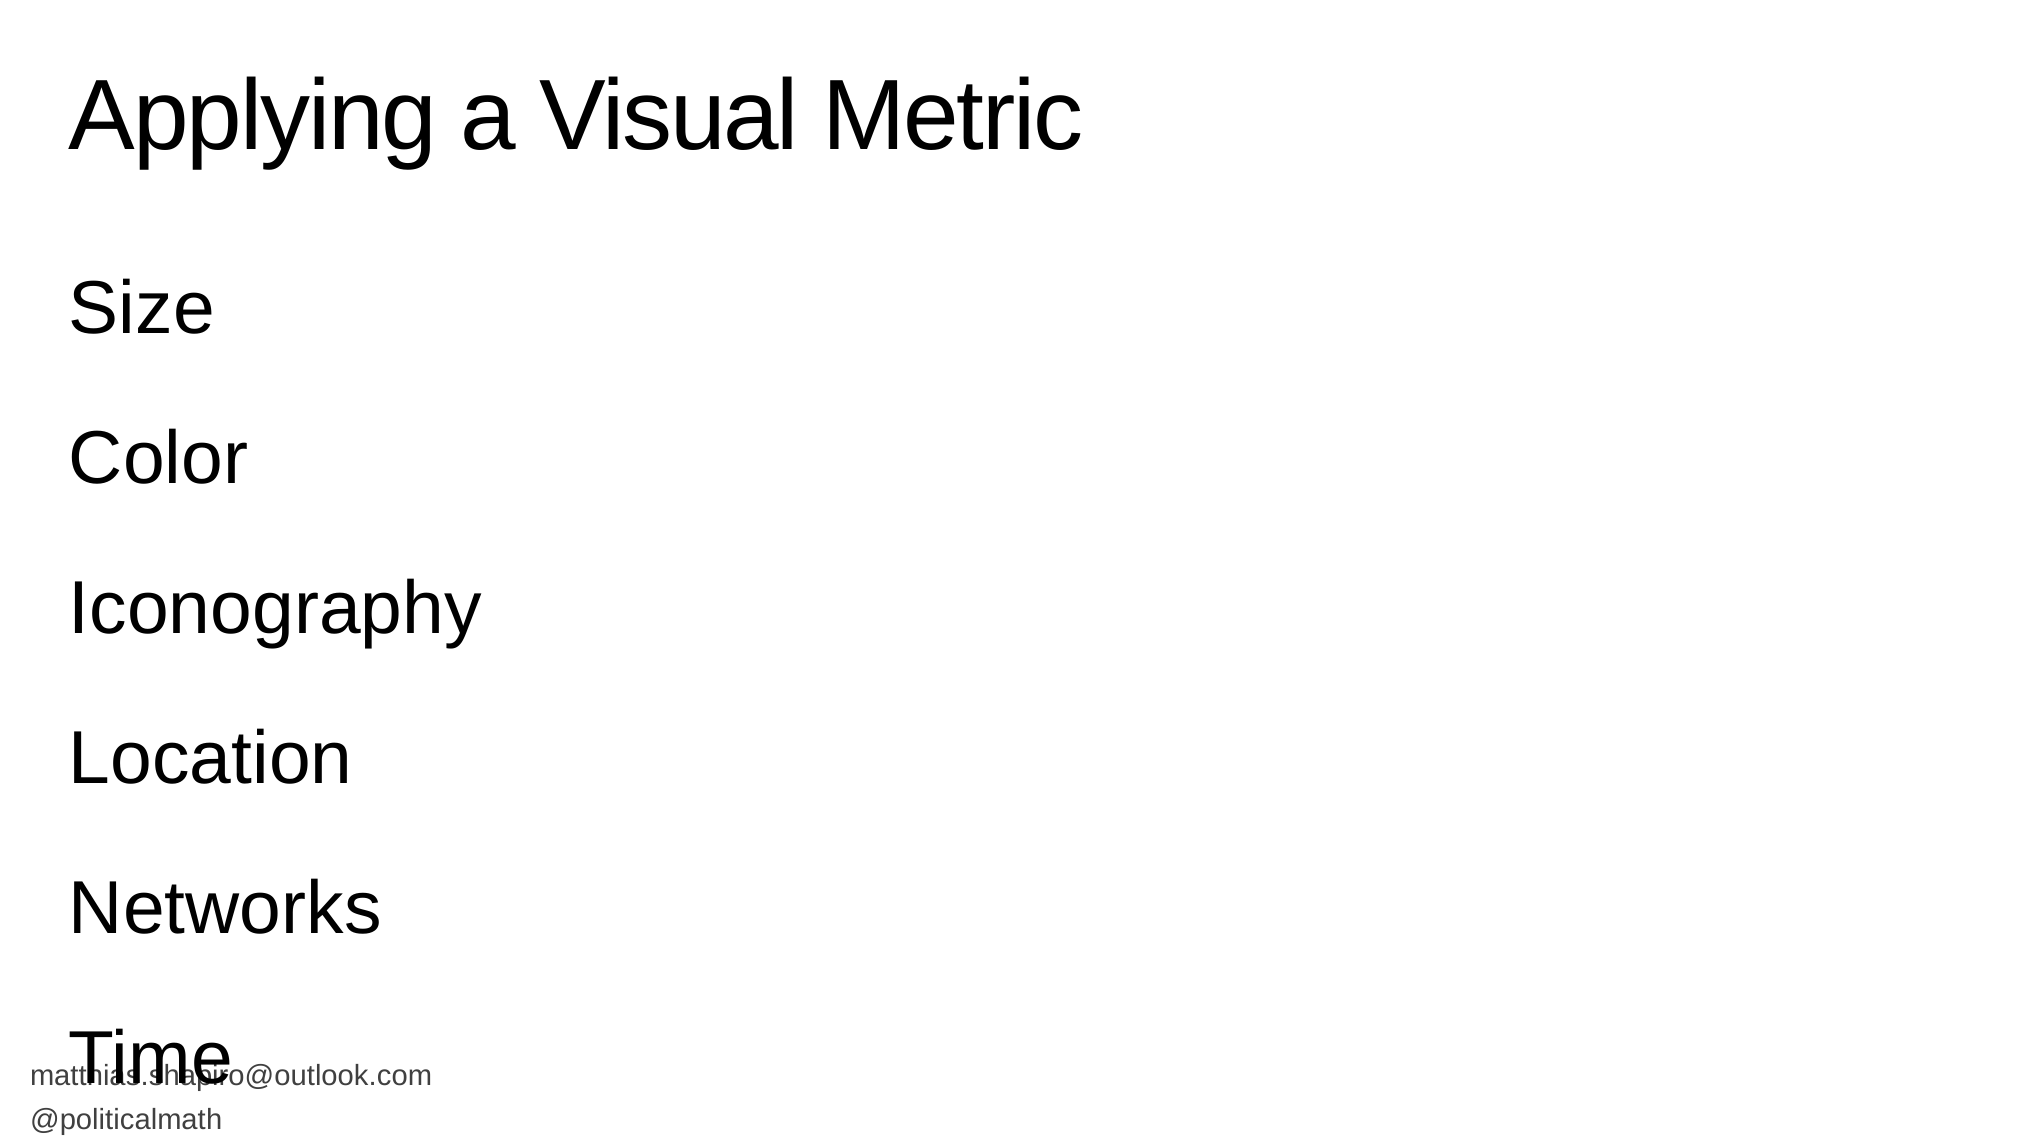

# Applying a Visual Metric
Size
Color
Iconography
Location
Networks
Time